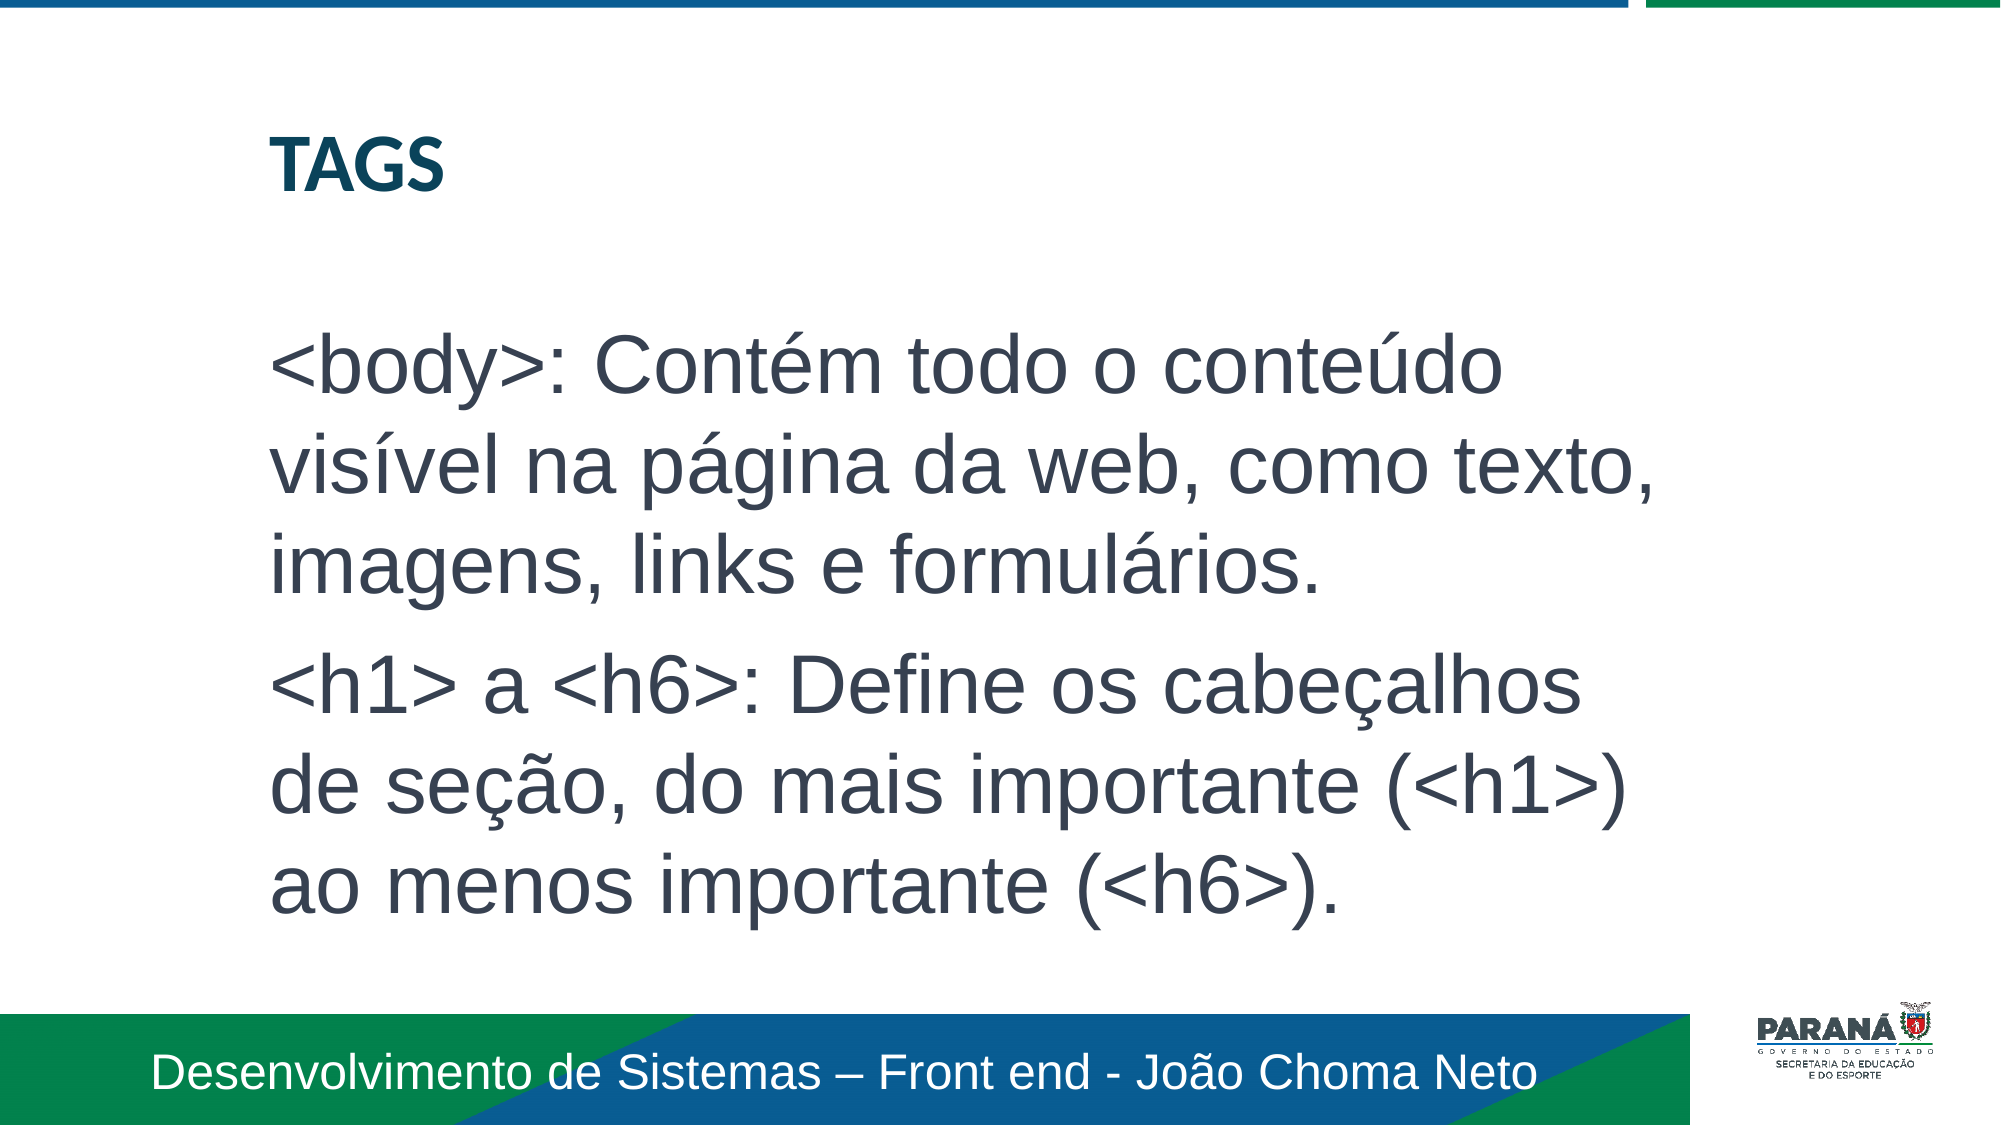

TAGS
<body>: Contém todo o conteúdo visível na página da web, como texto, imagens, links e formulários.
<h1> a <h6>: Define os cabeçalhos de seção, do mais importante (<h1>) ao menos importante (<h6>).